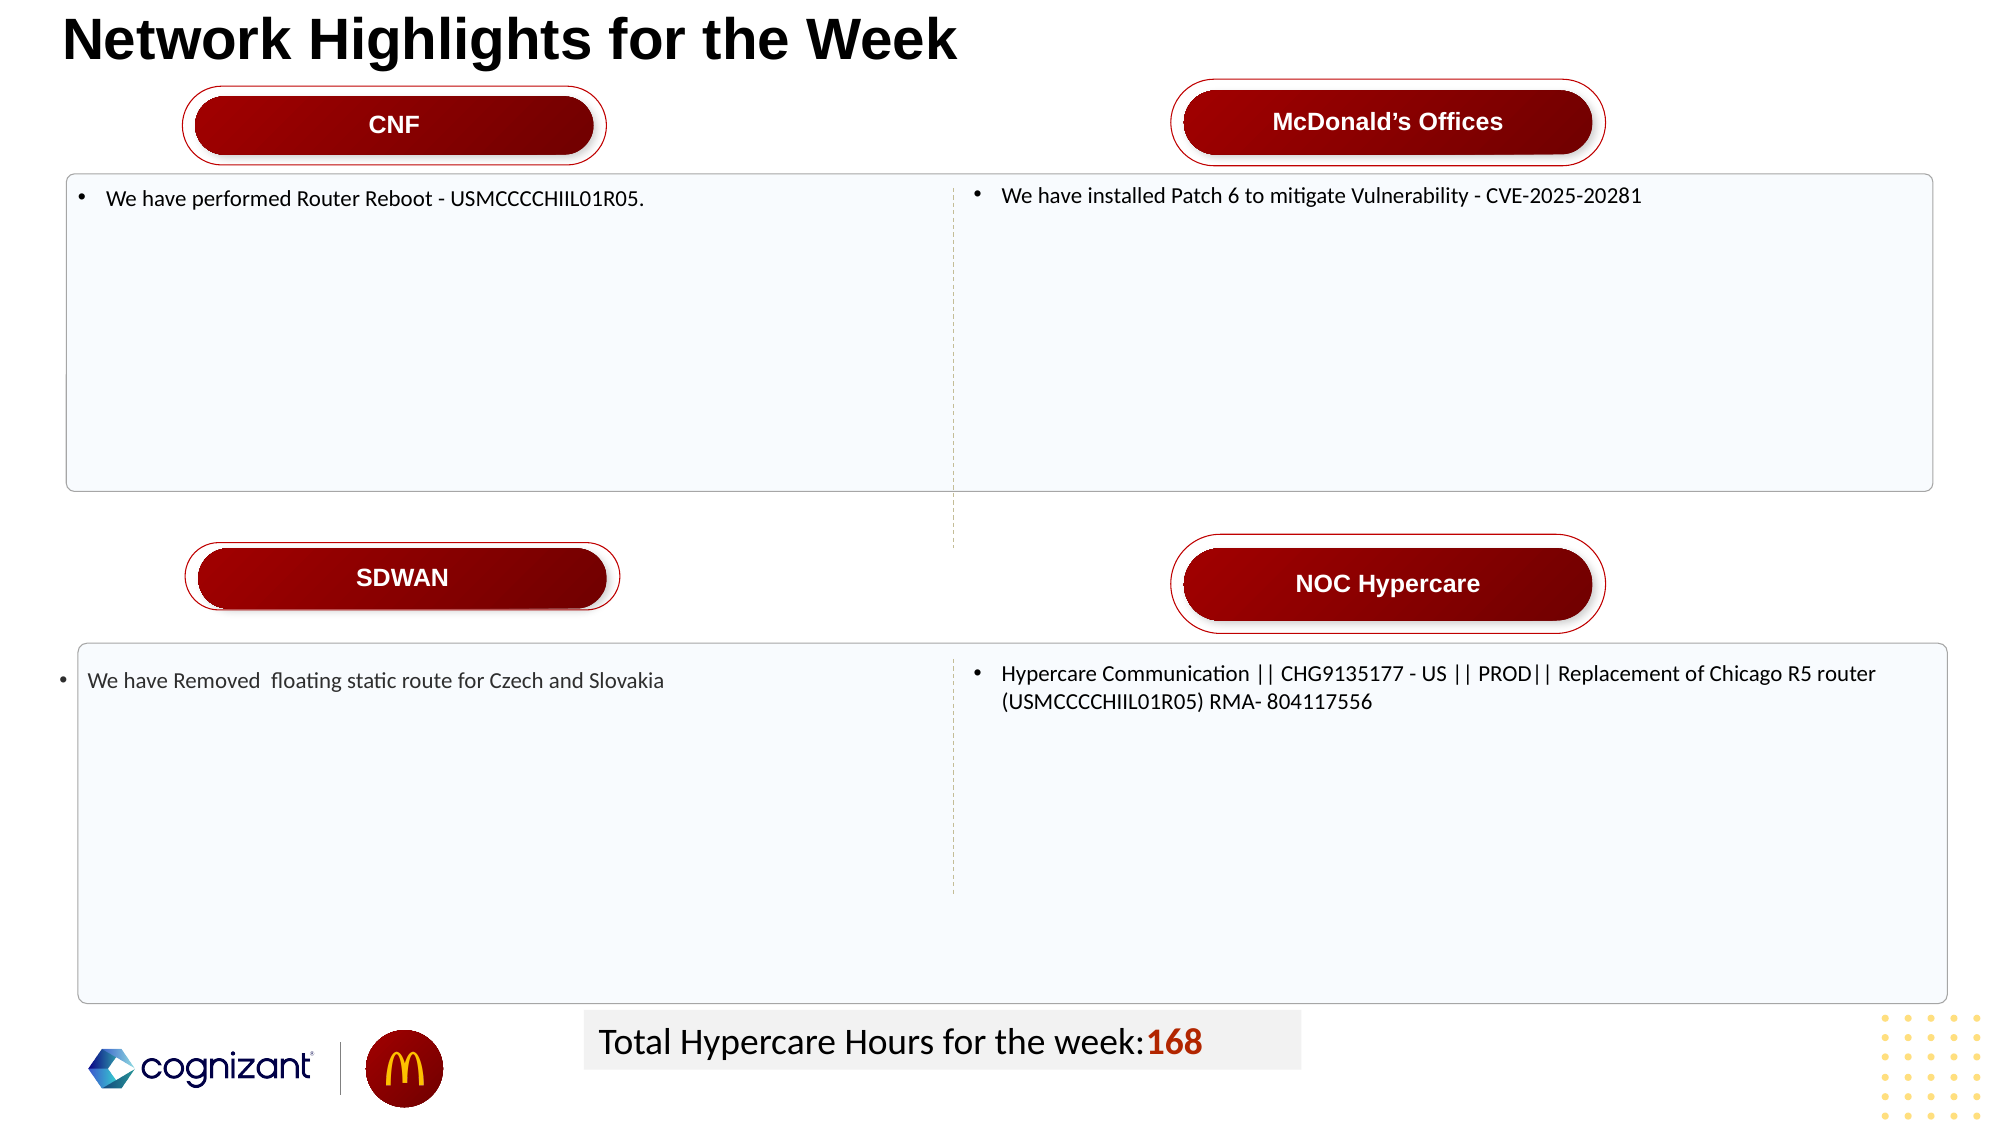

# Network Highlights for the Week

McDonald’s Offices

CNF

We have installed Patch 6 to mitigate Vulnerability - CVE-2025-20281

We have performed Router Reboot - USMCCCCHIIL01R05.

NOC Hypercare

SDWAN

We have Removed  floating static route for Czech and Slovakia

Hypercare Communication || CHG9135177 - US || PROD|| Replacement of Chicago R5 router (USMCCCCHIIL01R05) RMA- 804117556
No Major Changes implemented during this week as we are in the year end BPP.

Total Hypercare Hours for the week:168
5
5